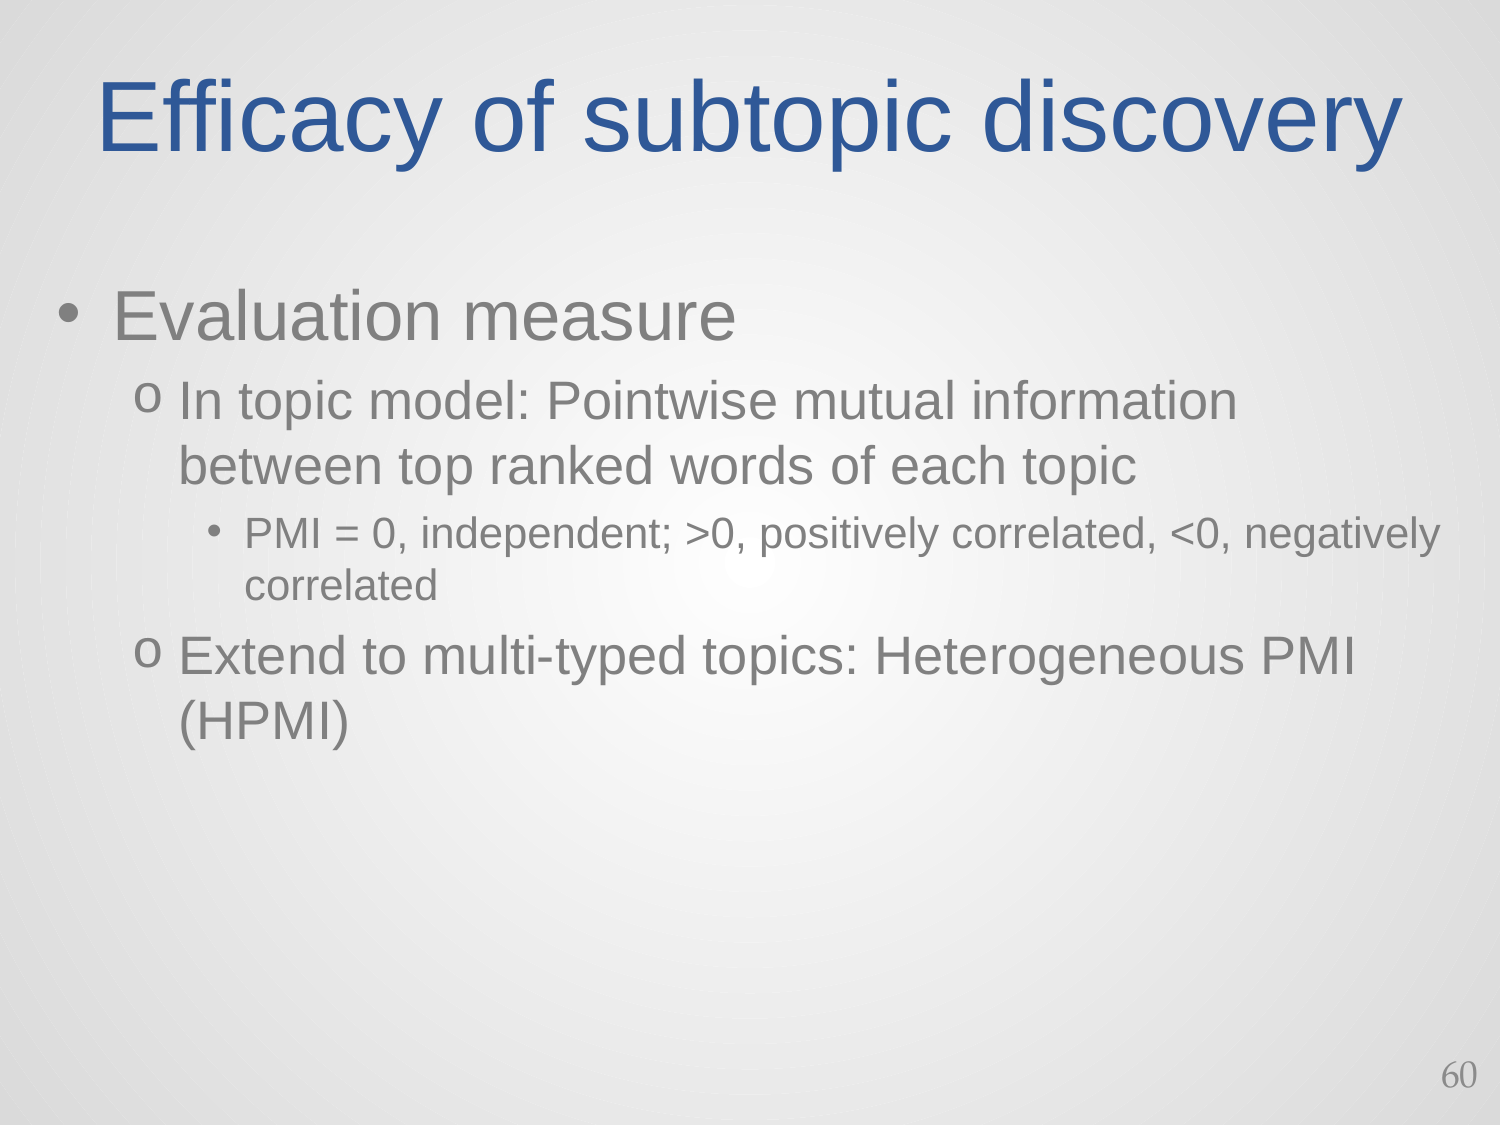

# Efficacy of subtopic discovery
Evaluation measure
In topic model: Pointwise mutual information between top ranked words of each topic
PMI = 0, independent; >0, positively correlated, <0, negatively correlated
Extend to multi-typed topics: Heterogeneous PMI (HPMI)
60